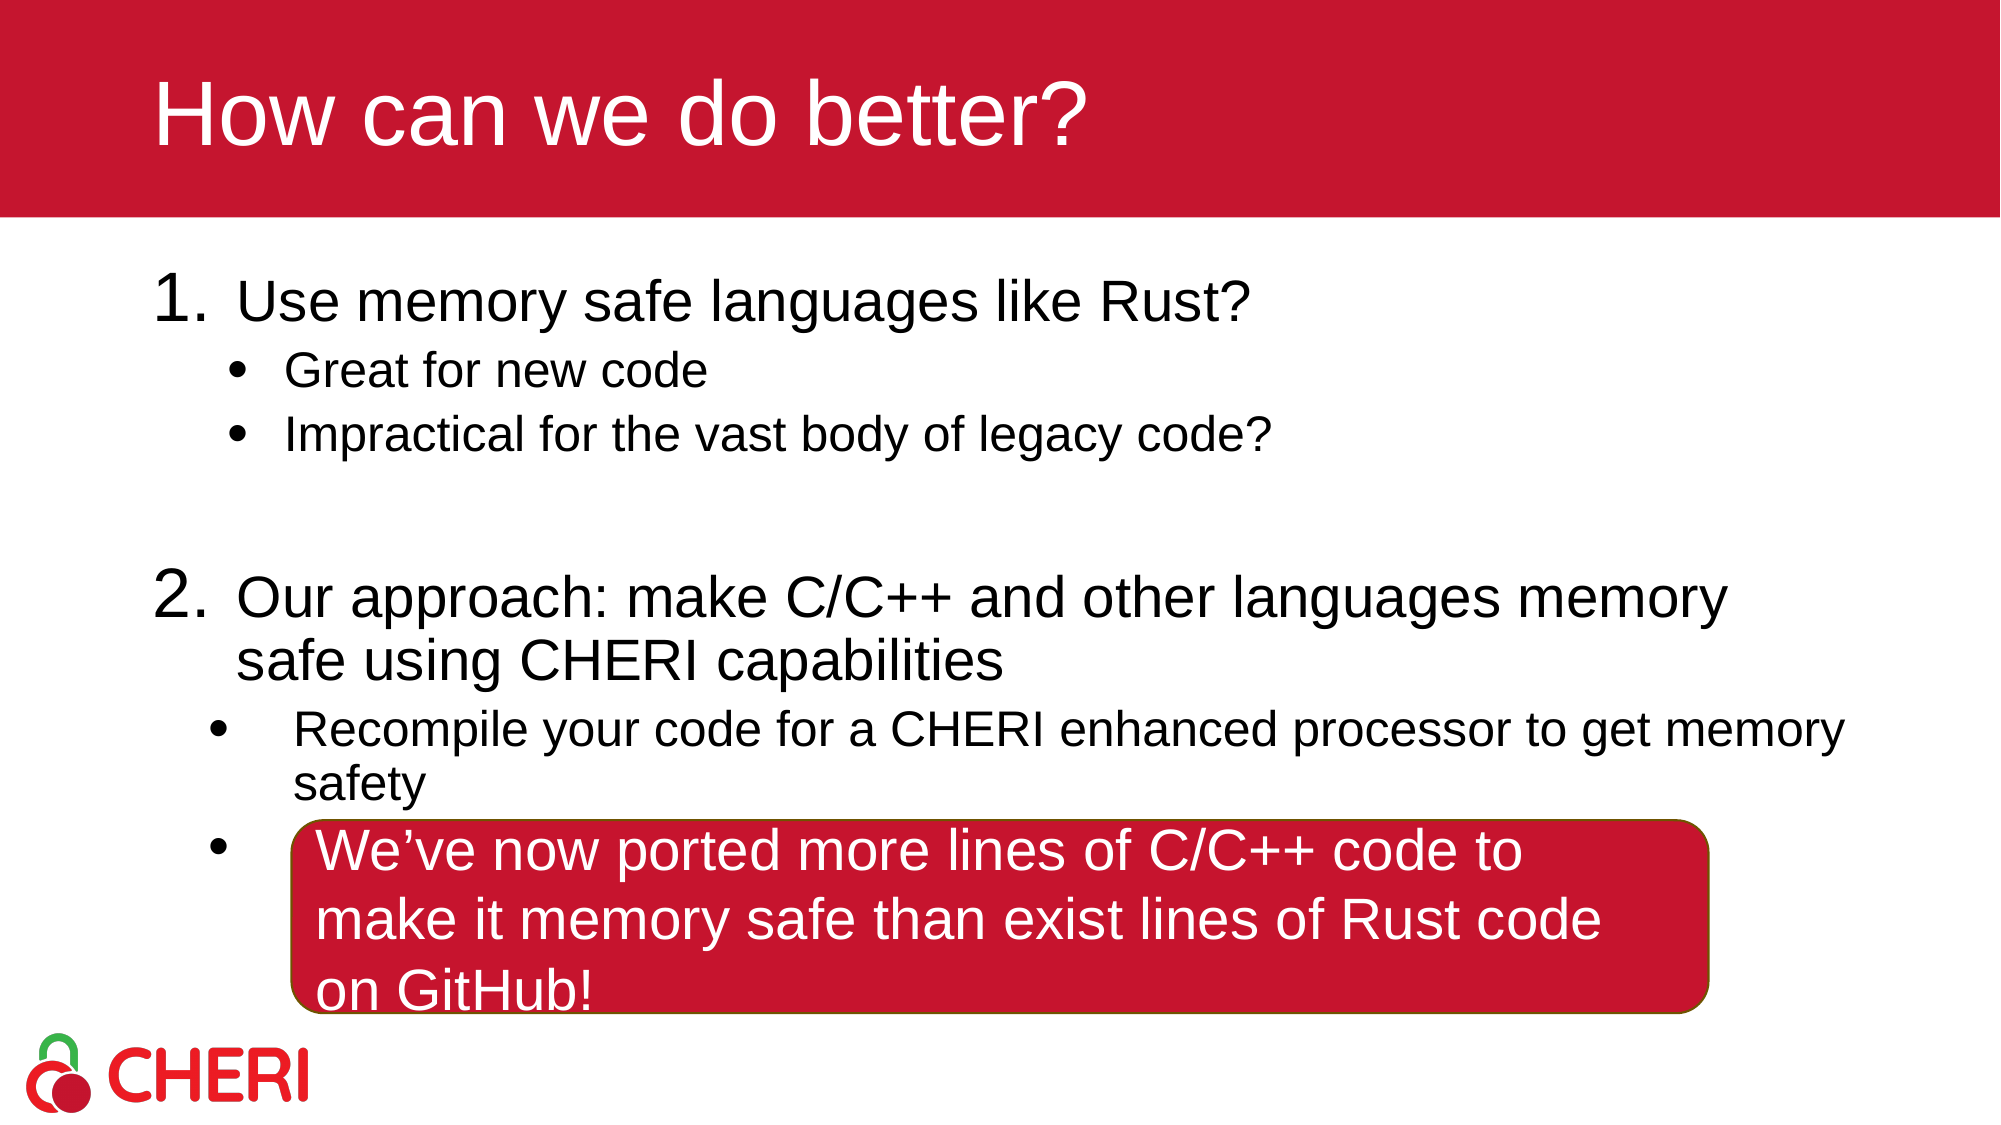

# How can we do better?
Use memory safe languages like Rust?
Great for new code
Impractical for the vast body of legacy code?

Our approach: make C/C++ and other languages memory safe using CHERI capabilities
Recompile your code for a CHERI enhanced processor to get memory safety
Can also make unsafe Rust much safer!

We’ve now ported more lines of C/C++ code to make it memory safe than exist lines of Rust code on GitHub!